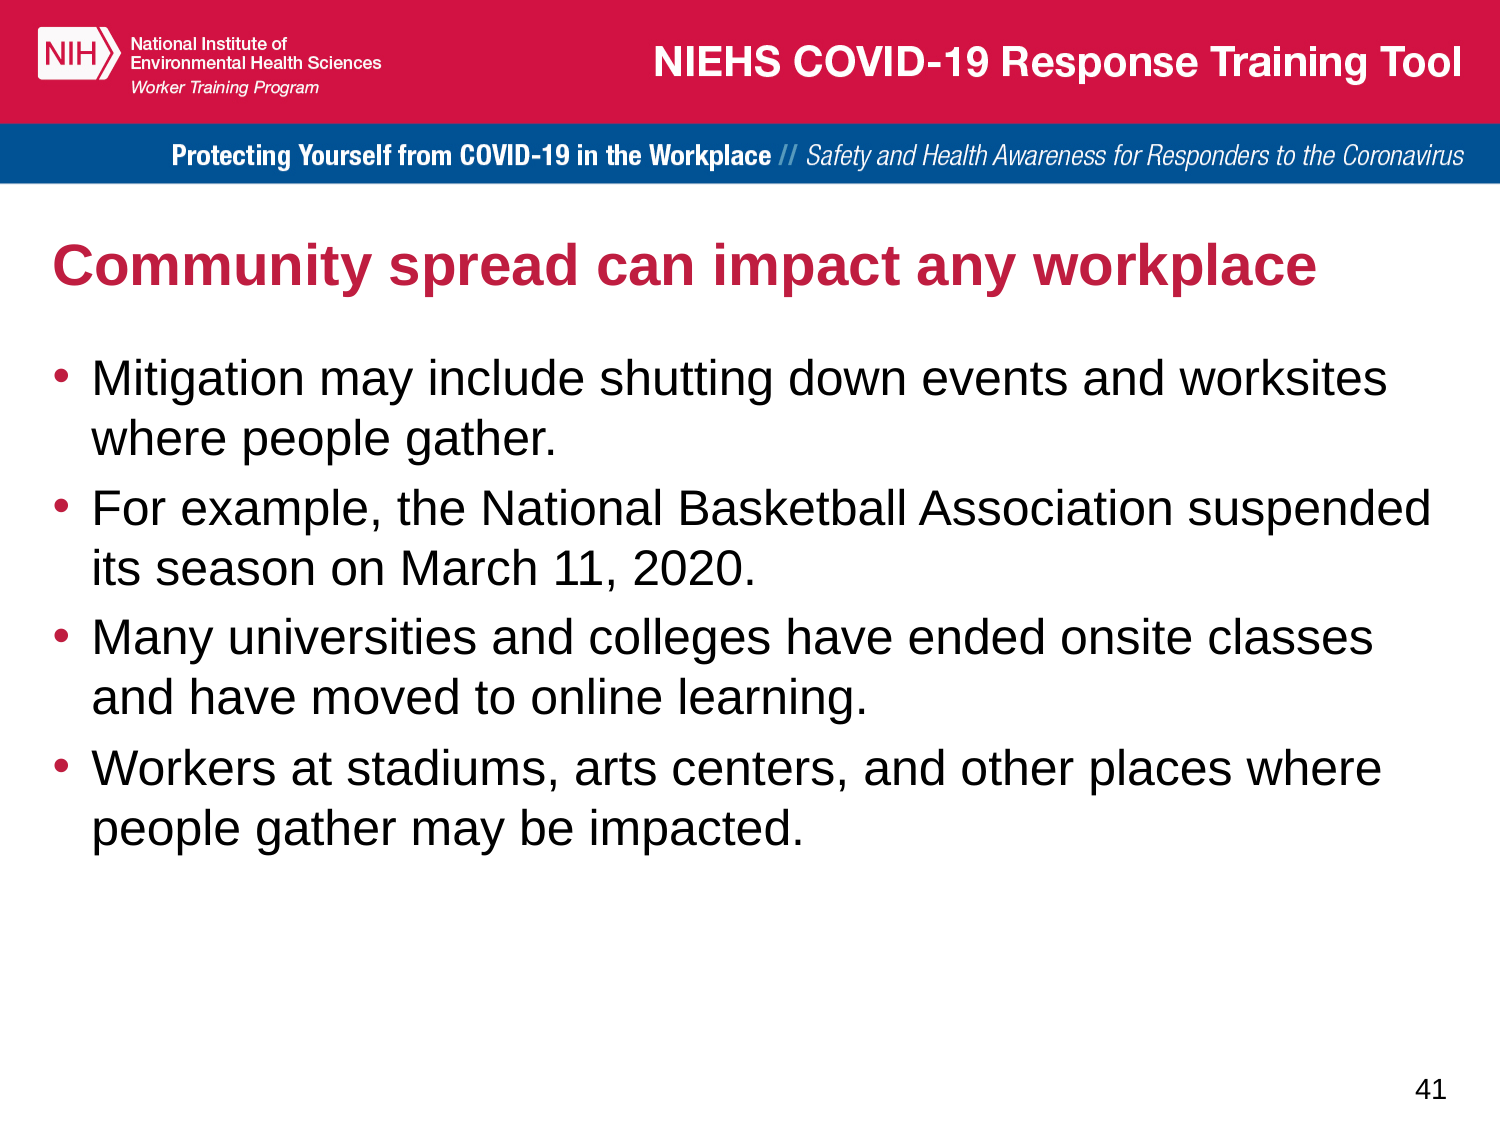

# Community spread can impact any workplace
Mitigation may include shutting down events and worksites where people gather.
For example, the National Basketball Association suspended its season on March 11, 2020.
Many universities and colleges have ended onsite classes and have moved to online learning.
Workers at stadiums, arts centers, and other places where people gather may be impacted.
41